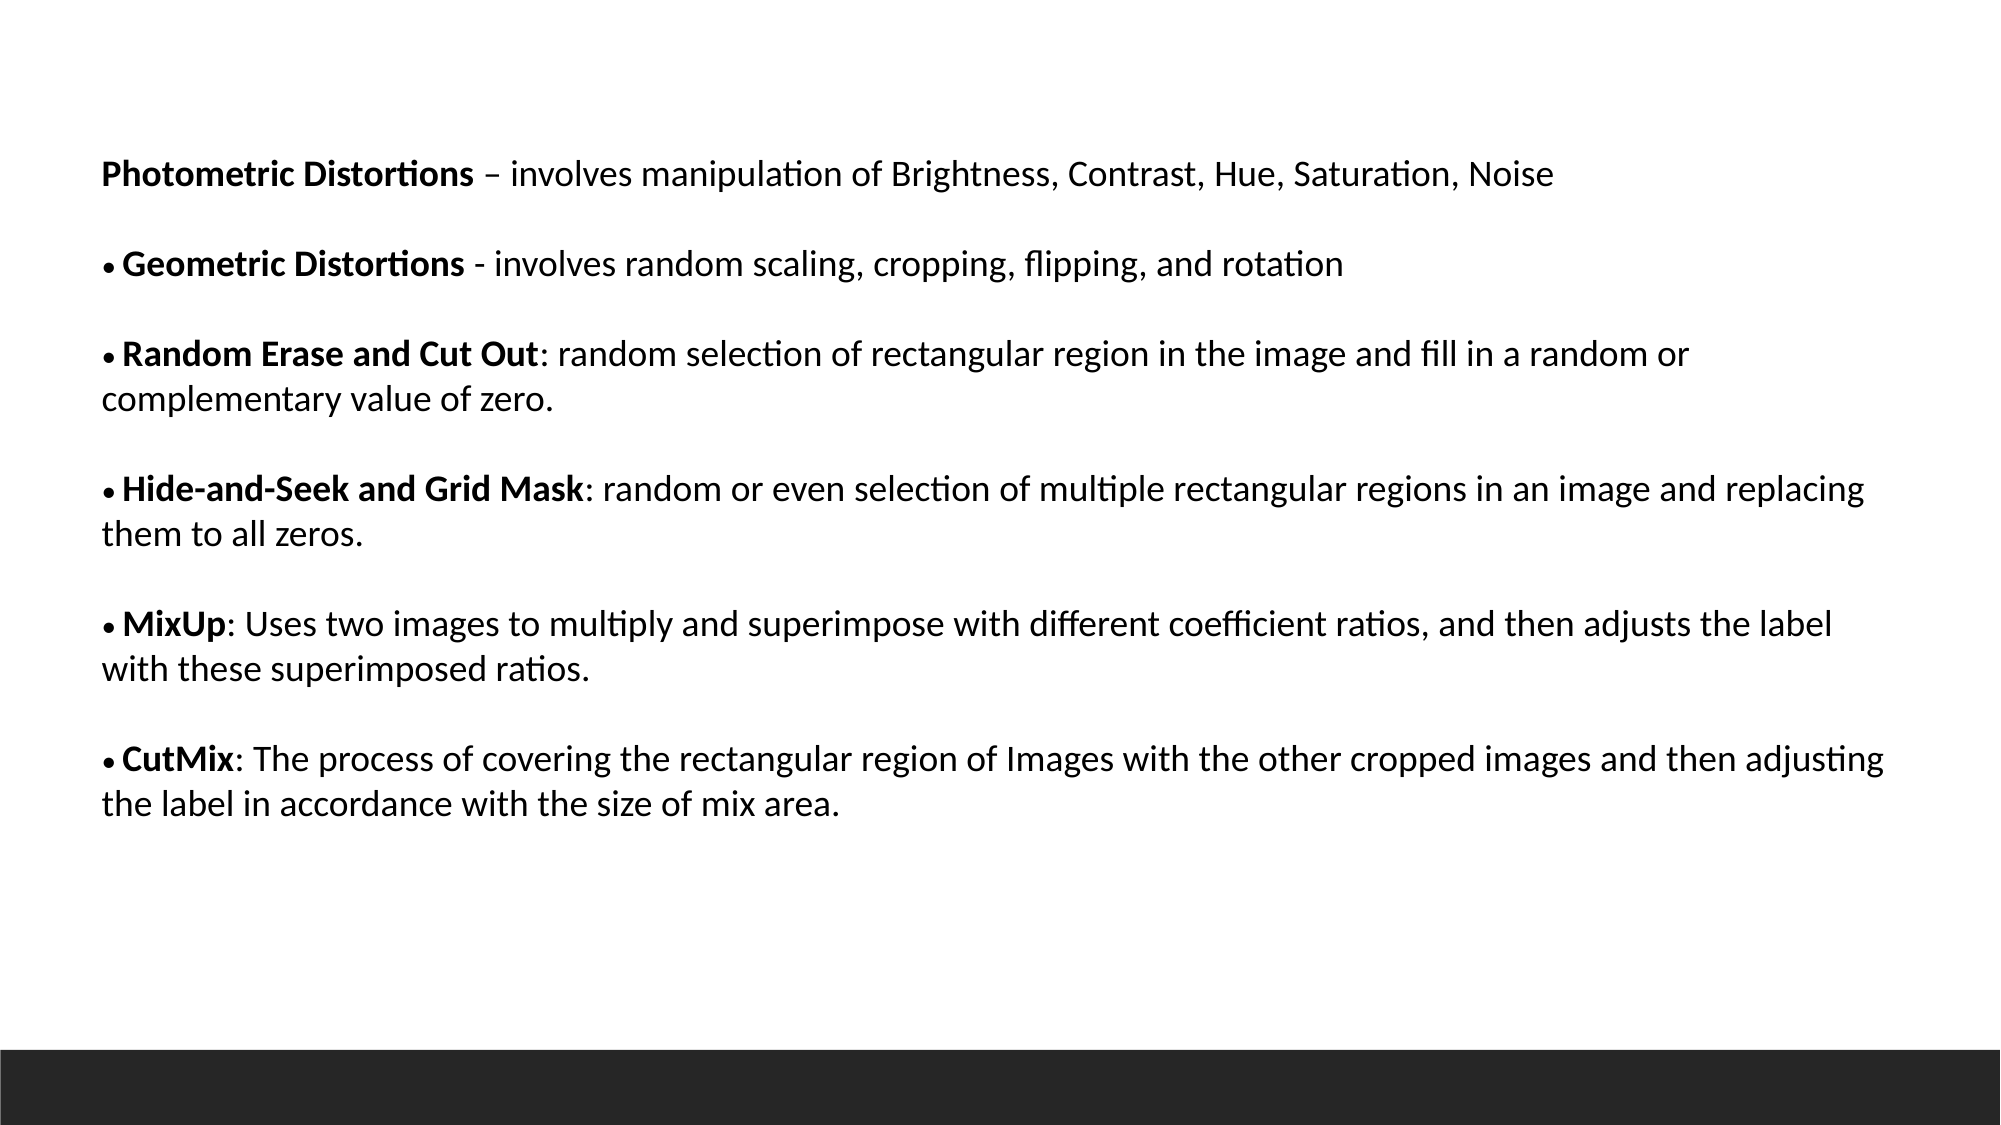

Photometric Distortions – involves manipulation of Brightness, Contrast, Hue, Saturation, Noise

• Geometric Distortions - involves random scaling, cropping, flipping, and rotation

• Random Erase and Cut Out: random selection of rectangular region in the image and fill in a random or complementary value of zero.

• Hide-and-Seek and Grid Mask: random or even selection of multiple rectangular regions in an image and replacing them to all zeros.

• MixUp: Uses two images to multiply and superimpose with different coefficient ratios, and then adjusts the label with these superimposed ratios.

• CutMix: The process of covering the rectangular region of Images with the other cropped images and then adjusting the label in accordance with the size of mix area.